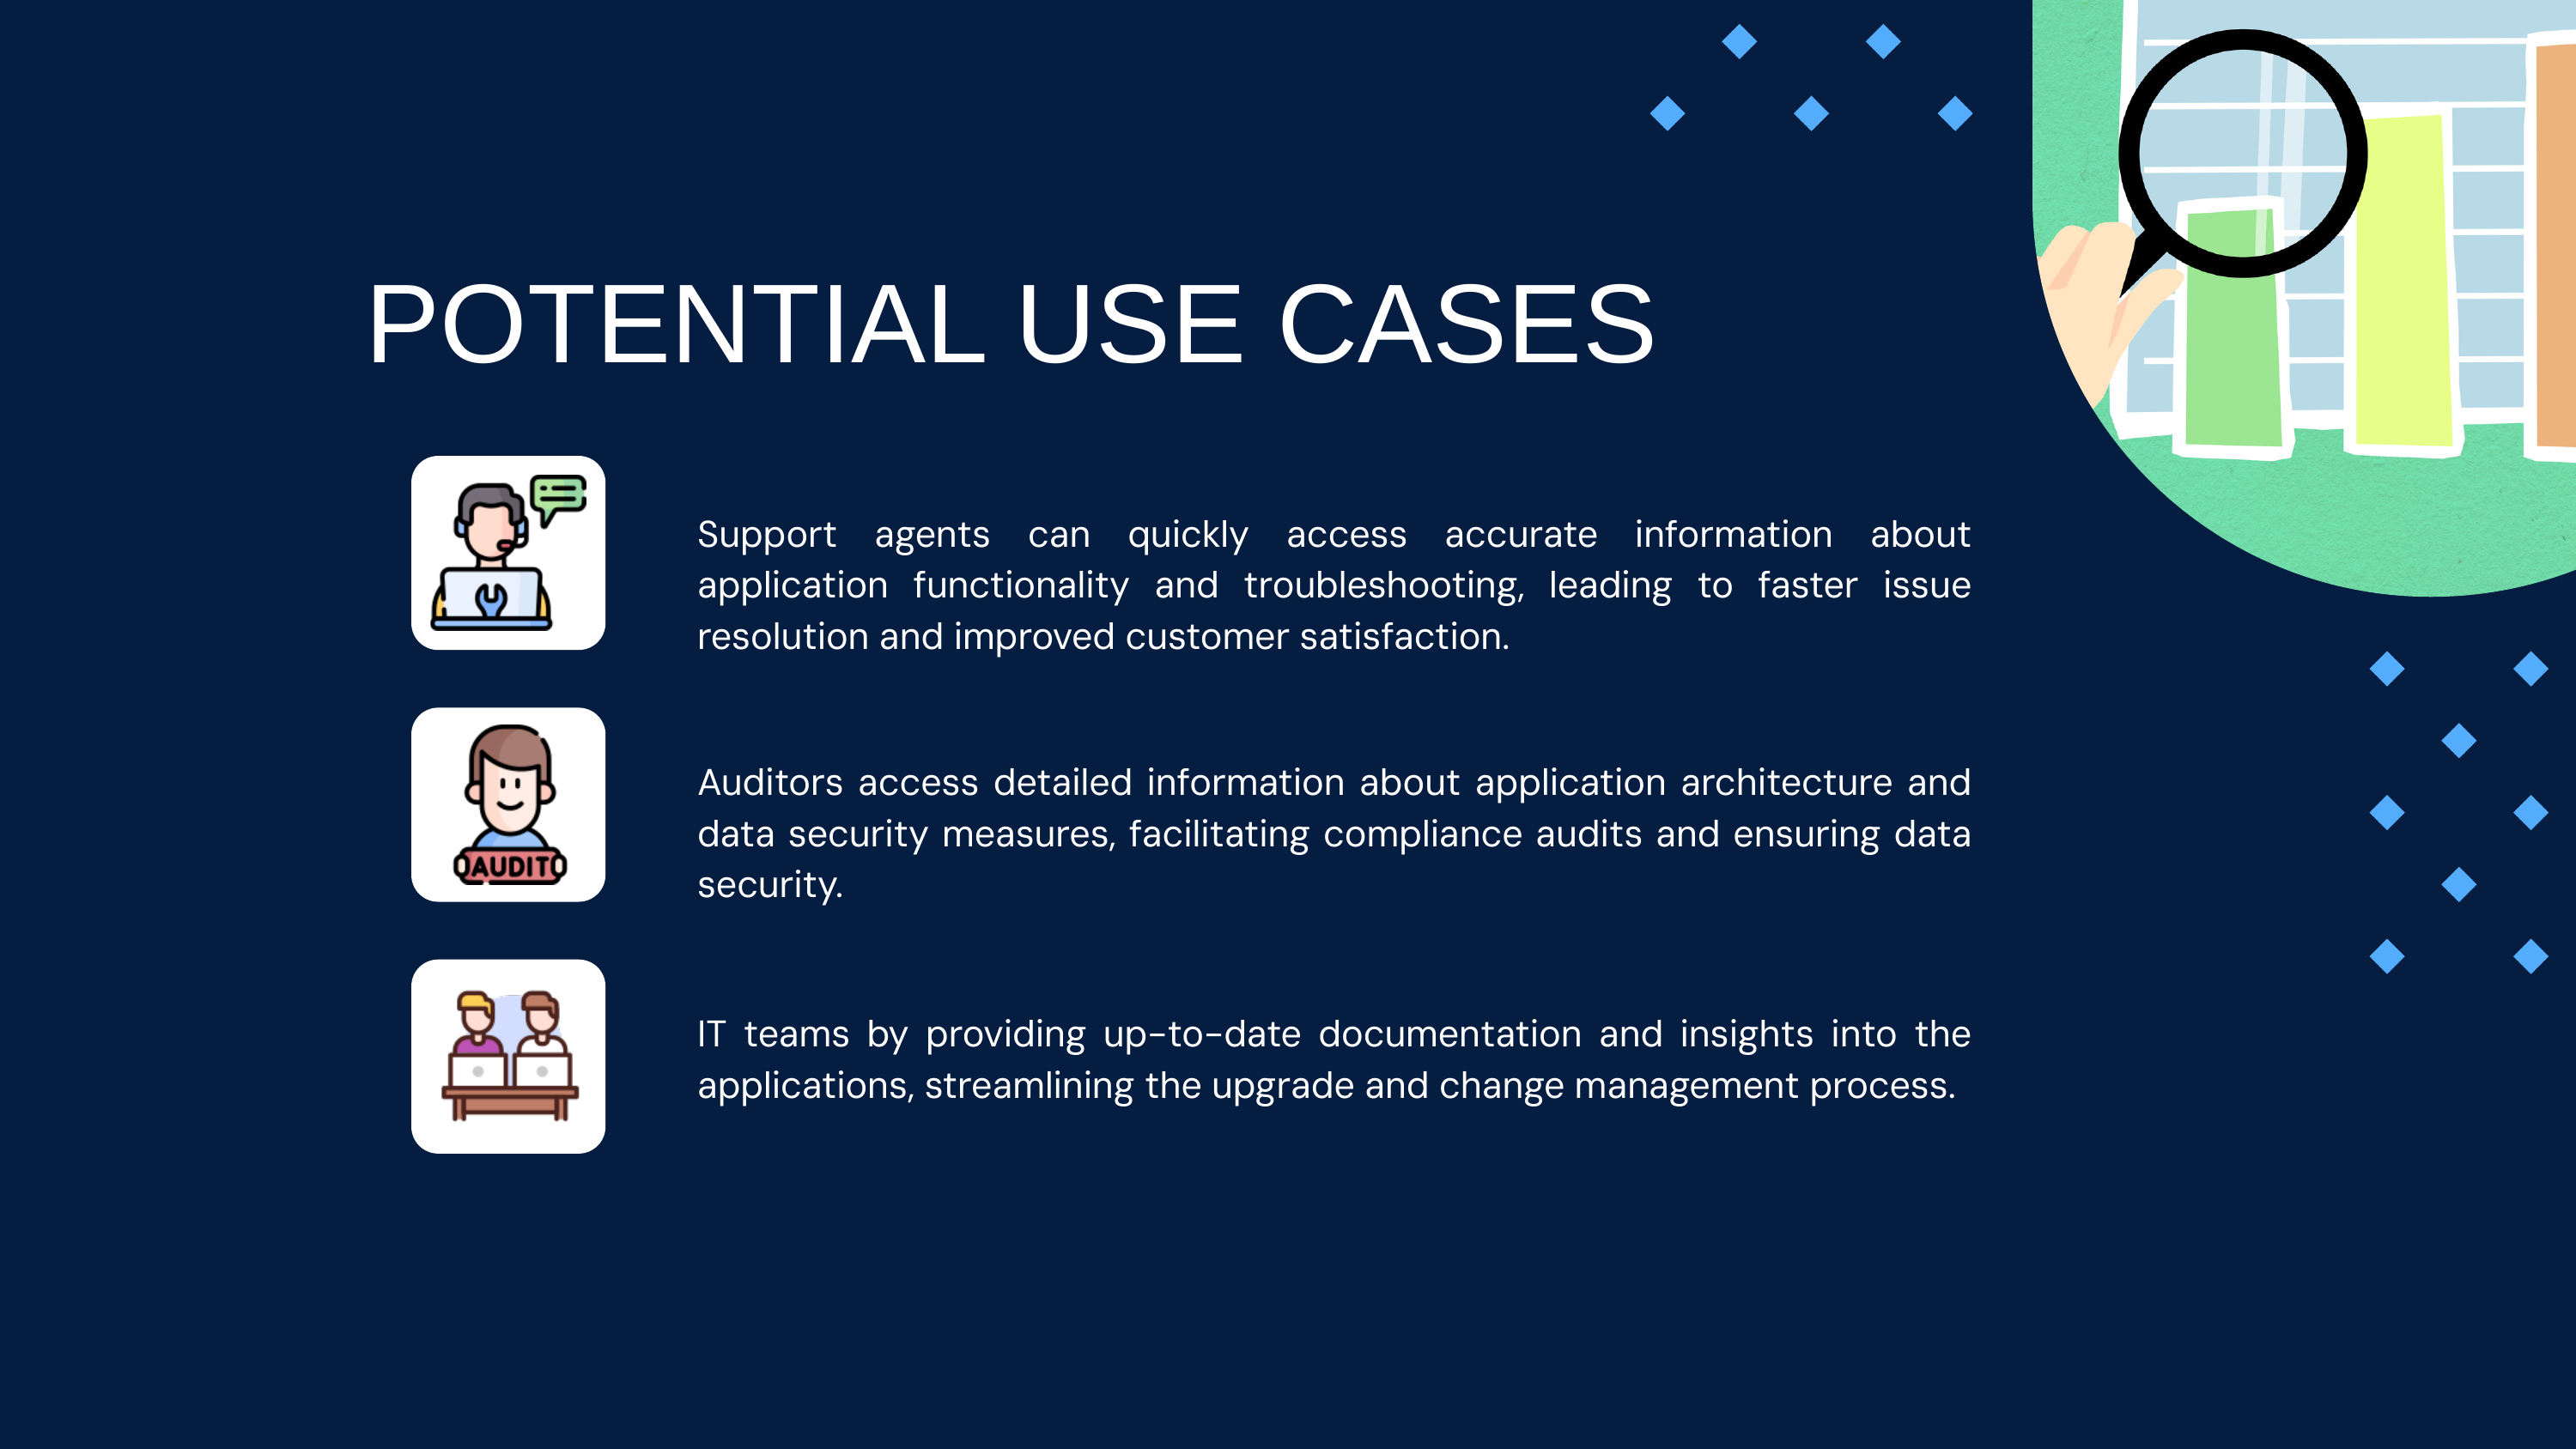

POTENTIAL USE CASES

Support agents can quickly access accurate information about application functionality and troubleshooting, leading to faster issue resolution and improved customer satisfaction.

Auditors access detailed information about application architecture and data security measures, facilitating compliance audits and ensuring data security.

IT teams by providing up-to-date documentation and insights into the applications, streamlining the upgrade and change management process.